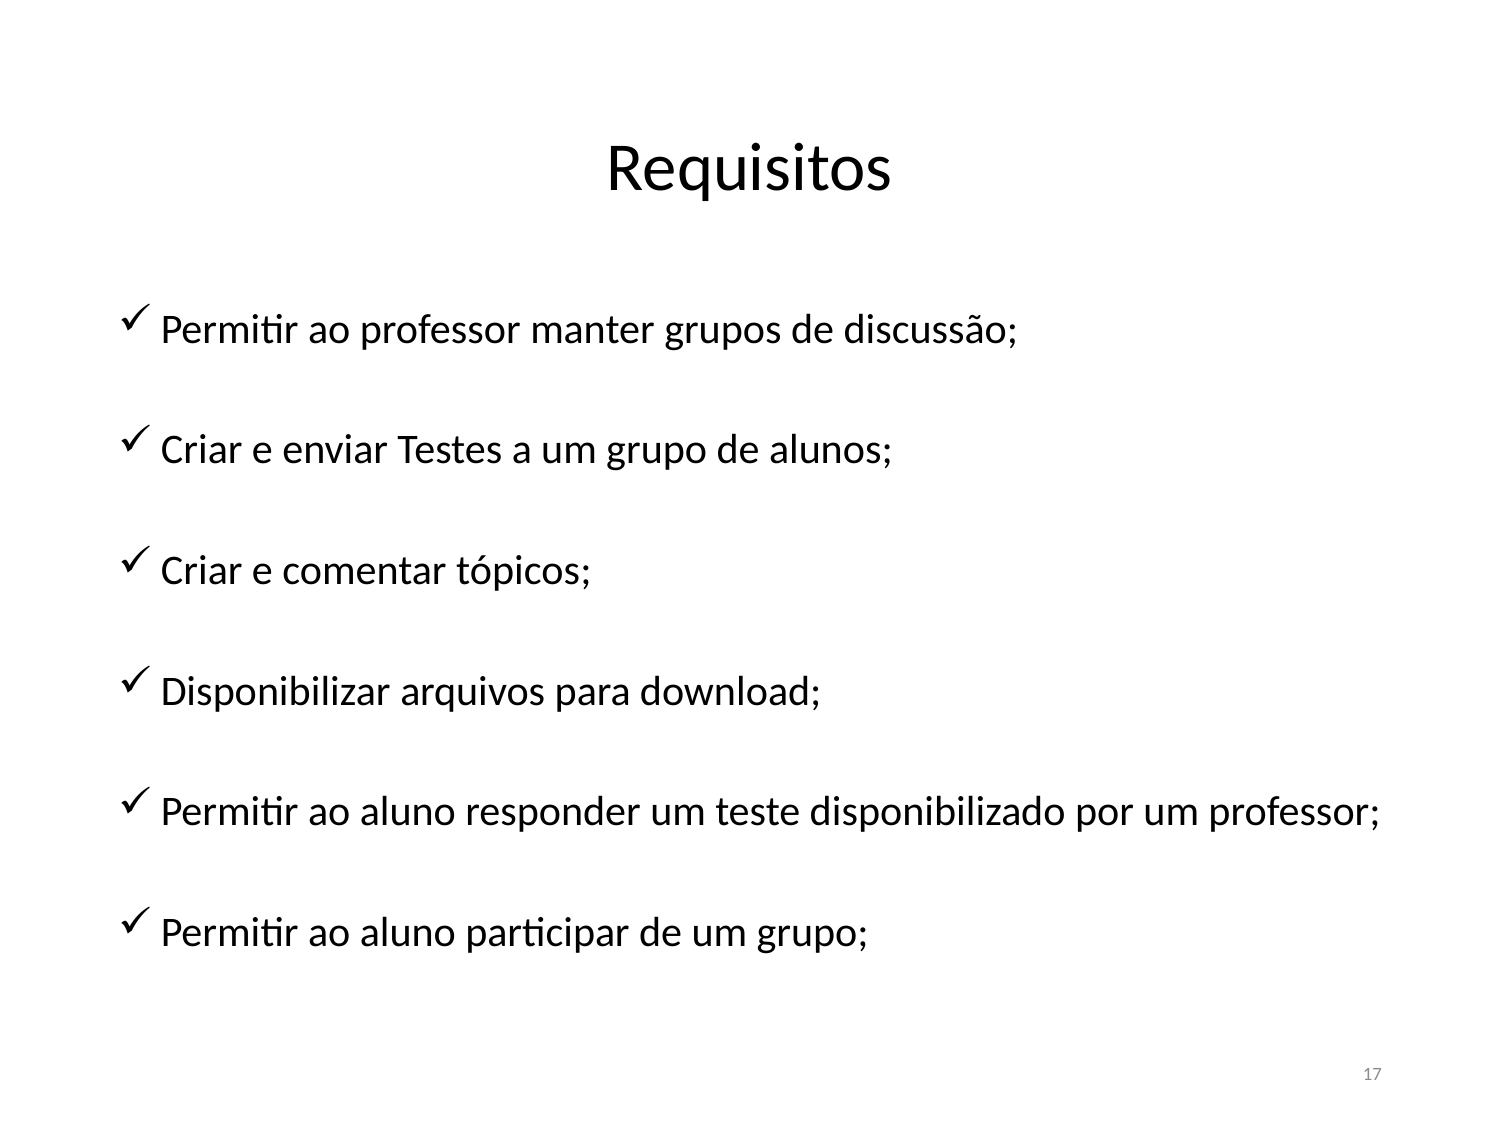

# Requisitos
 Permitir ao professor manter grupos de discussão;

 Criar e enviar Testes a um grupo de alunos;

 Criar e comentar tópicos;

 Disponibilizar arquivos para download;

 Permitir ao aluno responder um teste disponibilizado por um professor;

 Permitir ao aluno participar de um grupo;
17